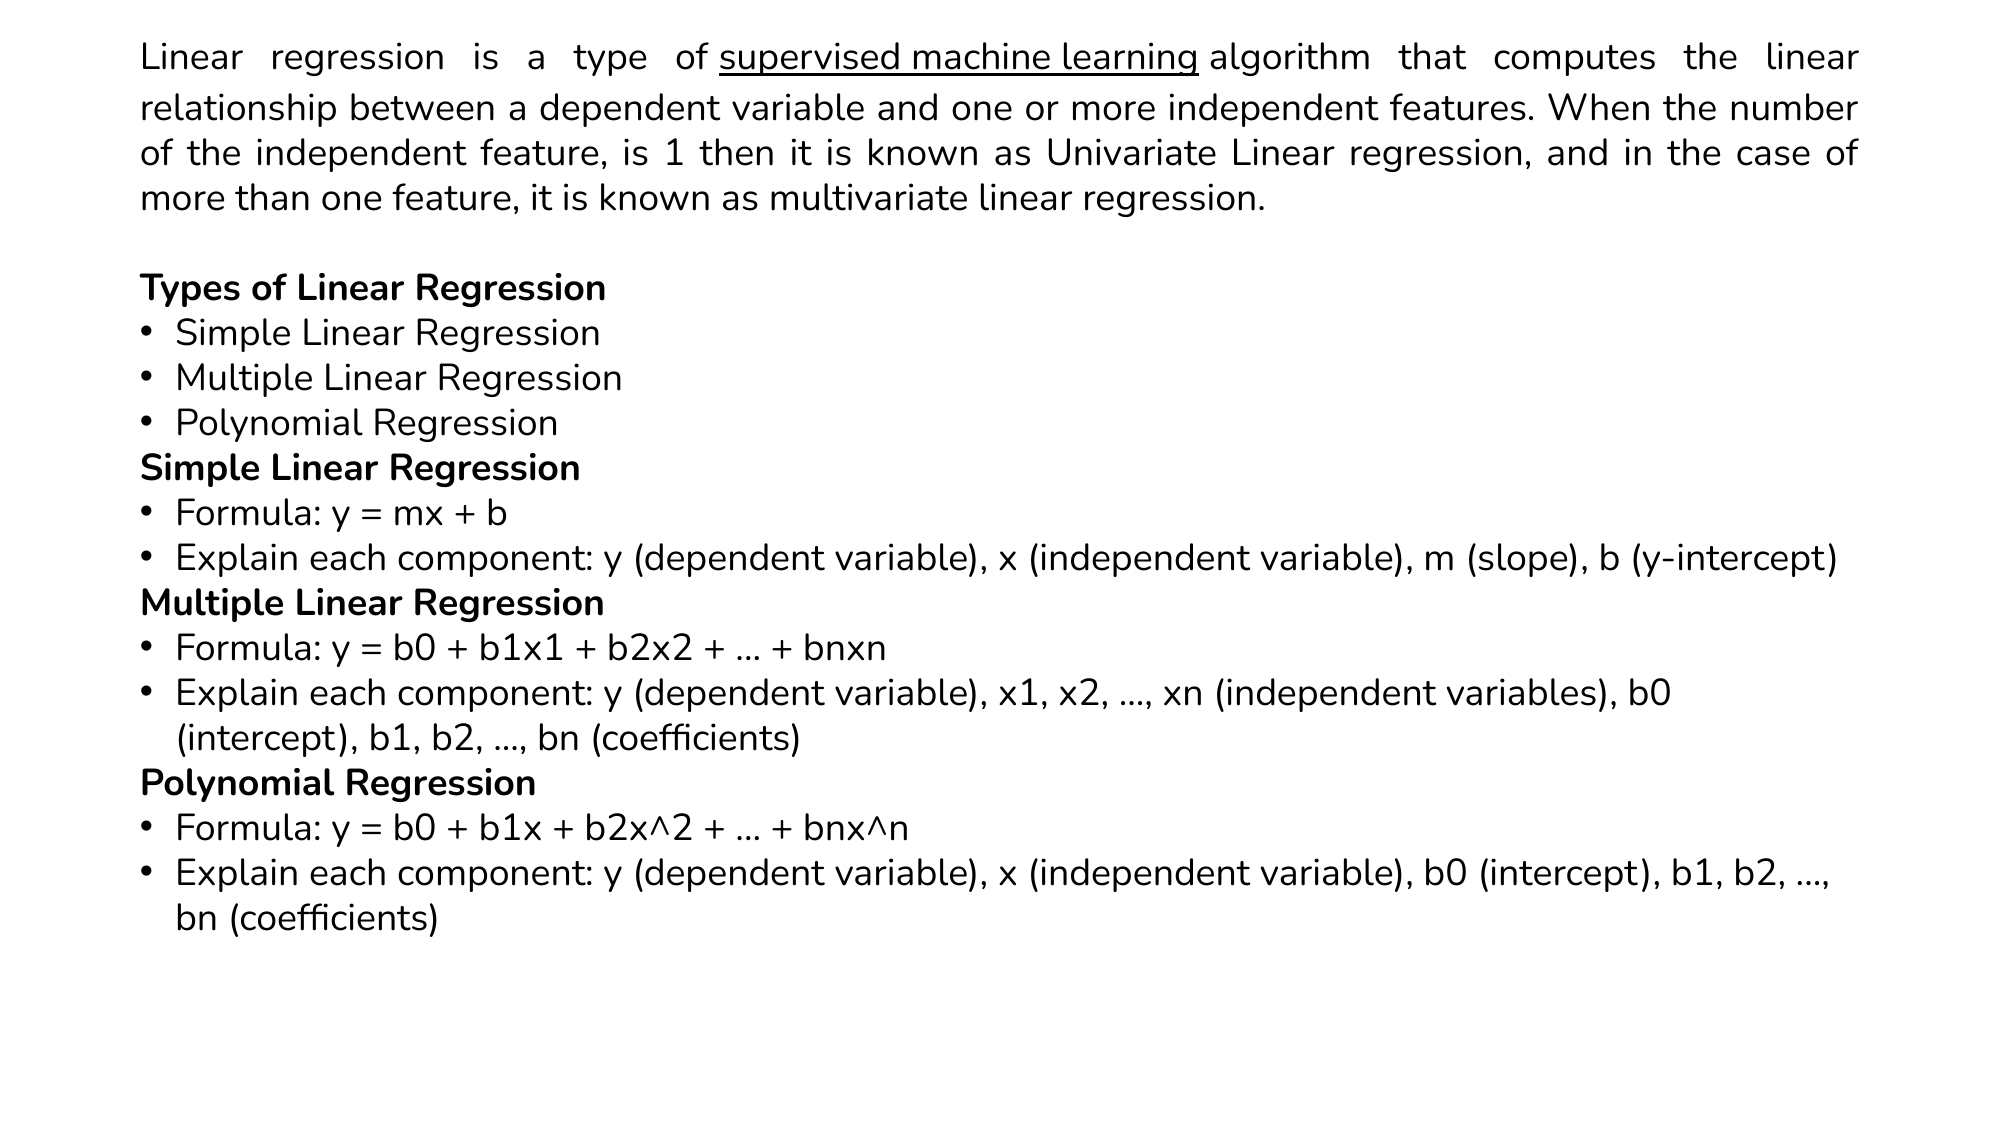

Linear regression is a type of supervised machine learning algorithm that computes the linear relationship between a dependent variable and one or more independent features. When the number of the independent feature, is 1 then it is known as Univariate Linear regression, and in the case of more than one feature, it is known as multivariate linear regression.

Types of Linear Regression
Simple Linear Regression
Multiple Linear Regression
Polynomial Regression
Simple Linear Regression
Formula: y = mx + b
Explain each component: y (dependent variable), x (independent variable), m (slope), b (y-intercept)
Multiple Linear Regression
Formula: y = b0 + b1x1 + b2x2 + ... + bnxn
Explain each component: y (dependent variable), x1, x2, ..., xn (independent variables), b0 (intercept), b1, b2, ..., bn (coefficients)
Polynomial Regression
Formula: y = b0 + b1x + b2x^2 + ... + bnx^n
Explain each component: y (dependent variable), x (independent variable), b0 (intercept), b1, b2, ..., bn (coefficients)